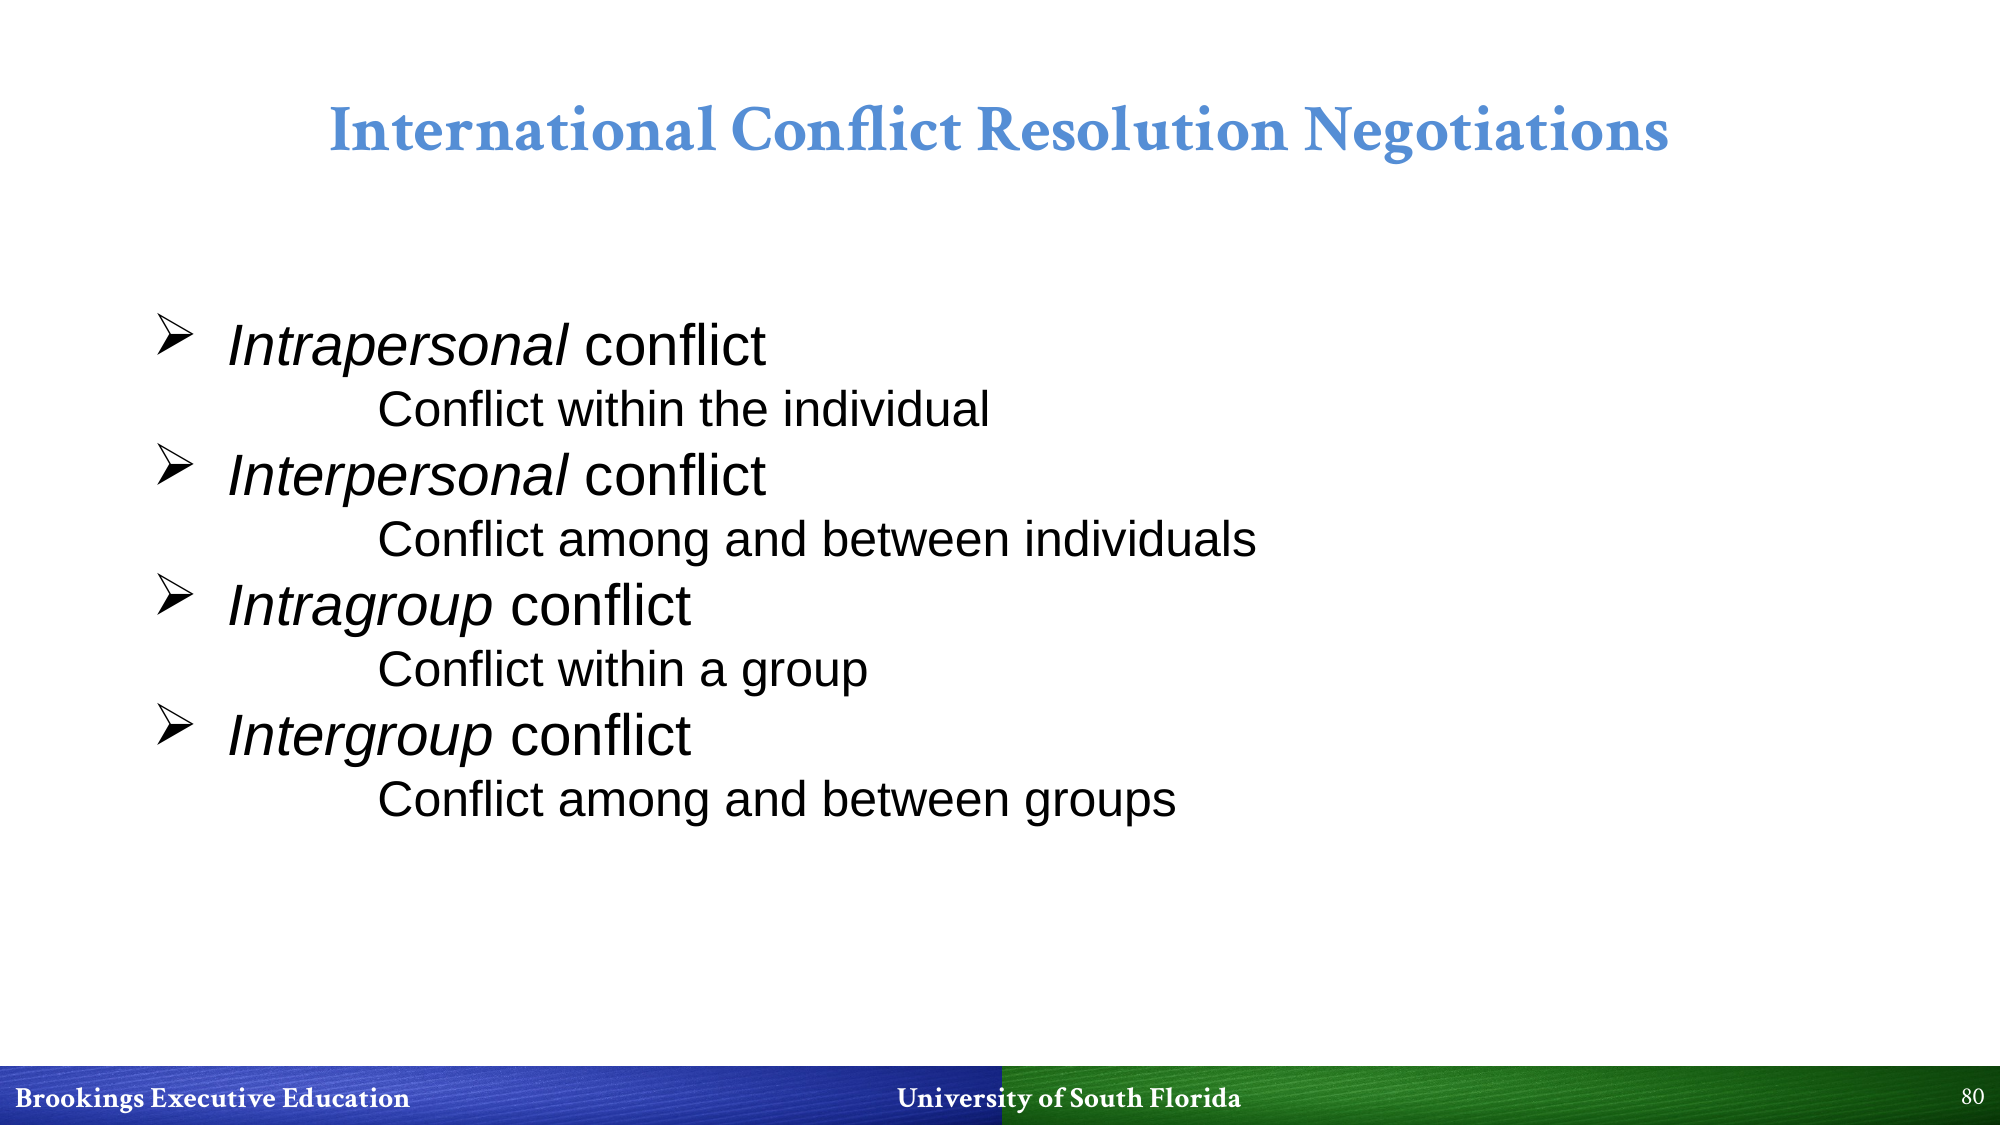

# International Conflict Resolution Negotiations
Intrapersonal conflict
	Conflict within the individual
Interpersonal conflict
	Conflict among and between individuals
Intragroup conflict
	Conflict within a group
Intergroup conflict
	Conflict among and between groups

80
Brookings Executive Education                              		                University of South Florida